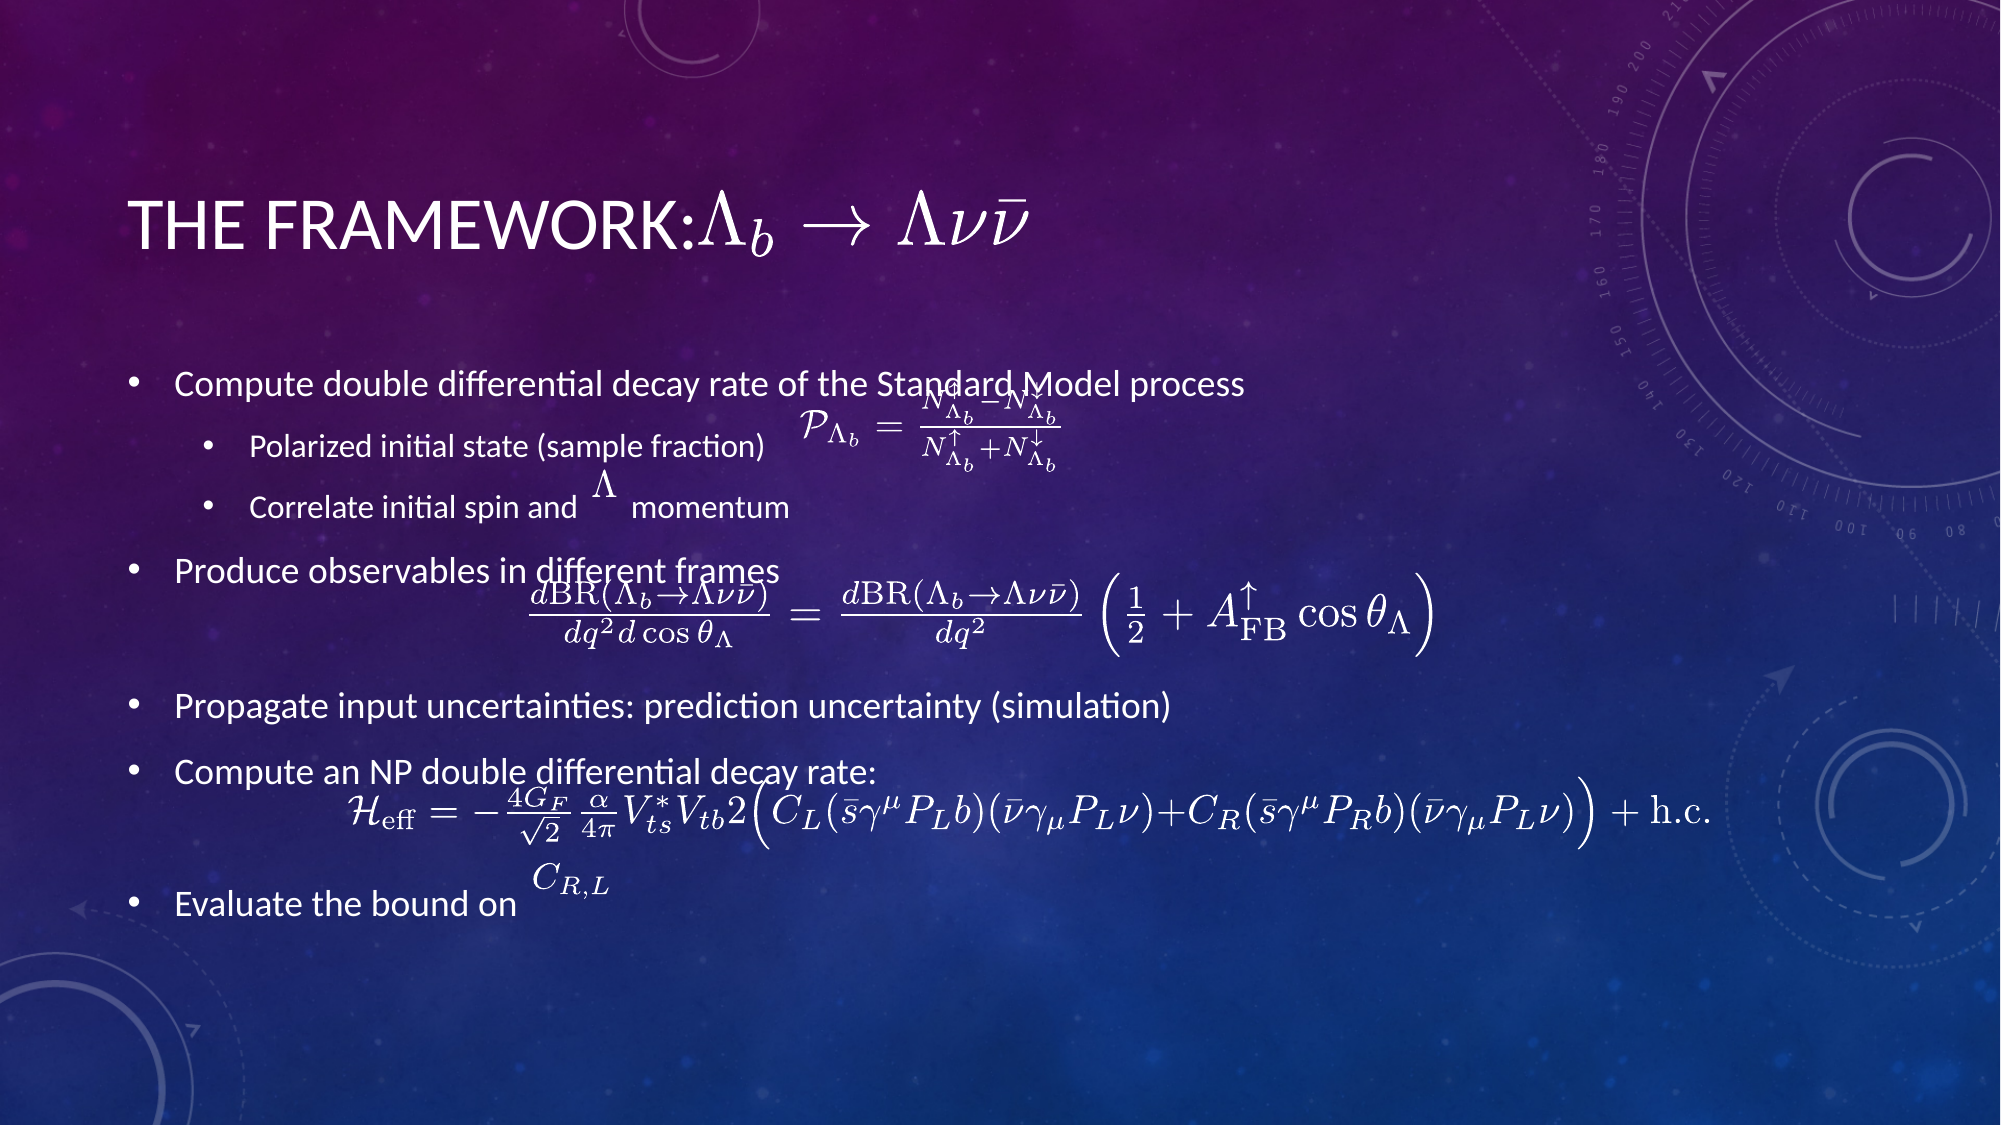

# The Framework:

Compute double differential decay rate of the Standard Model process
Polarized initial state (sample fraction)
Correlate initial spin and       momentum
Produce observables in different frames

Propagate input uncertainties: prediction uncertainty (simulation)
Compute an NP double differential decay rate:

Evaluate the bound on